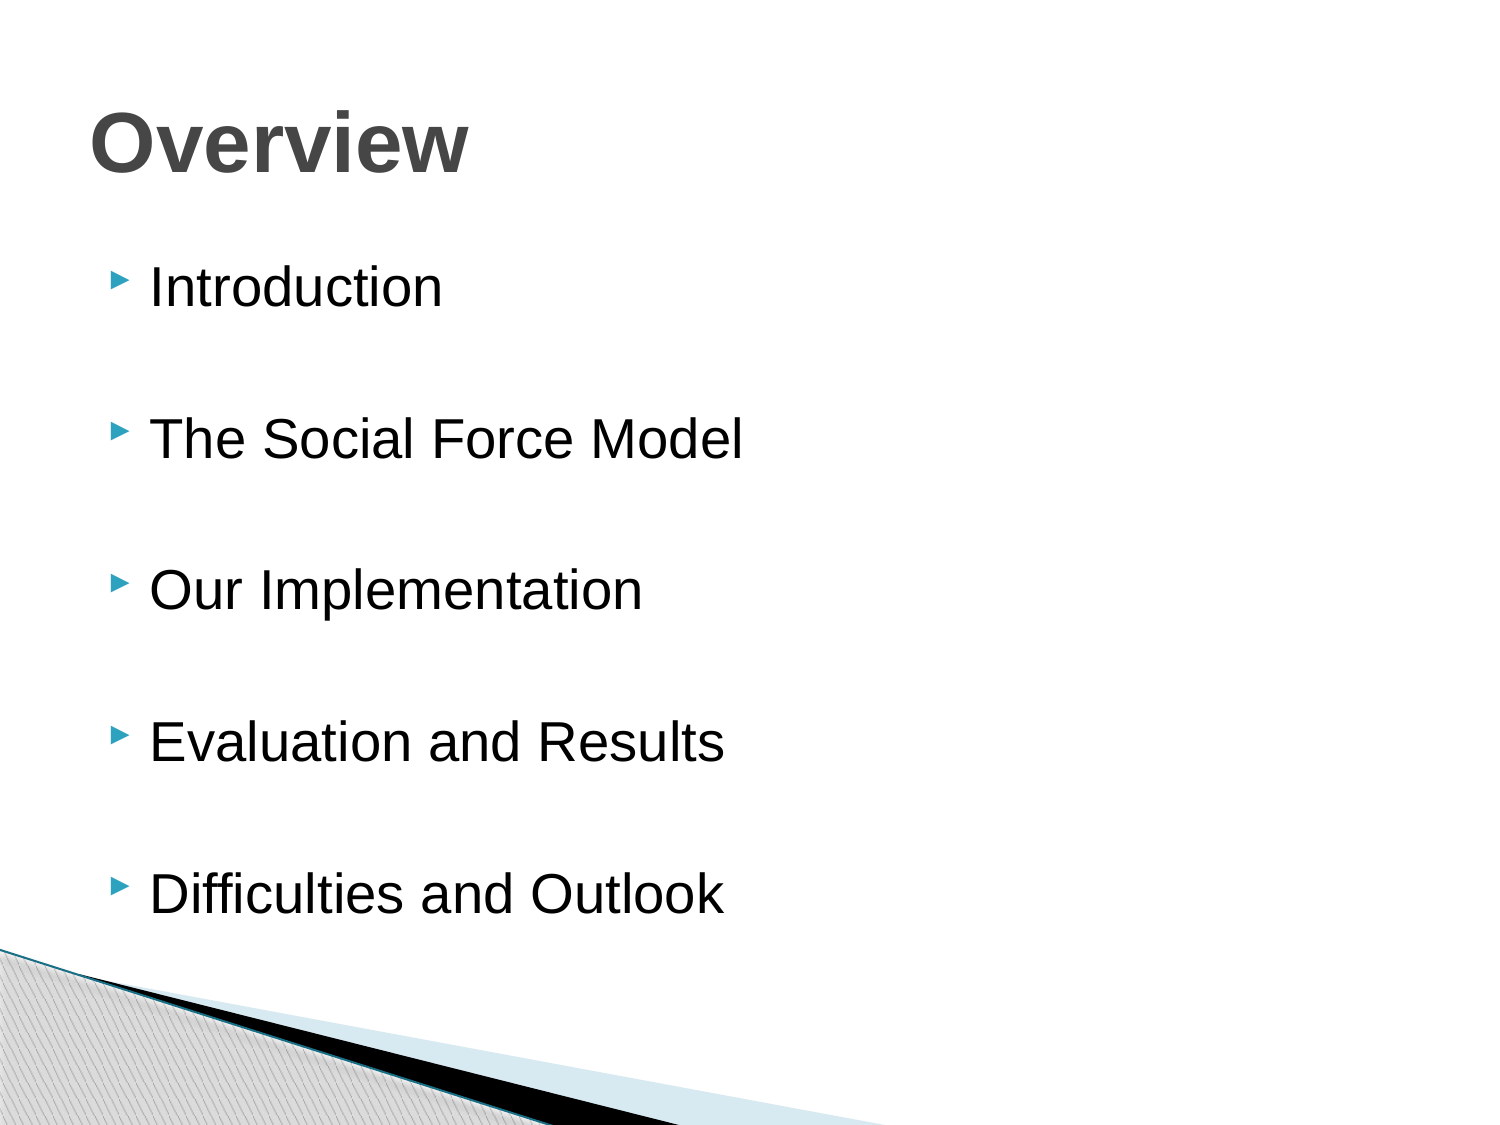

# Overview
Introduction

The Social Force Model

Our Implementation

Evaluation and Results

Difficulties and Outlook